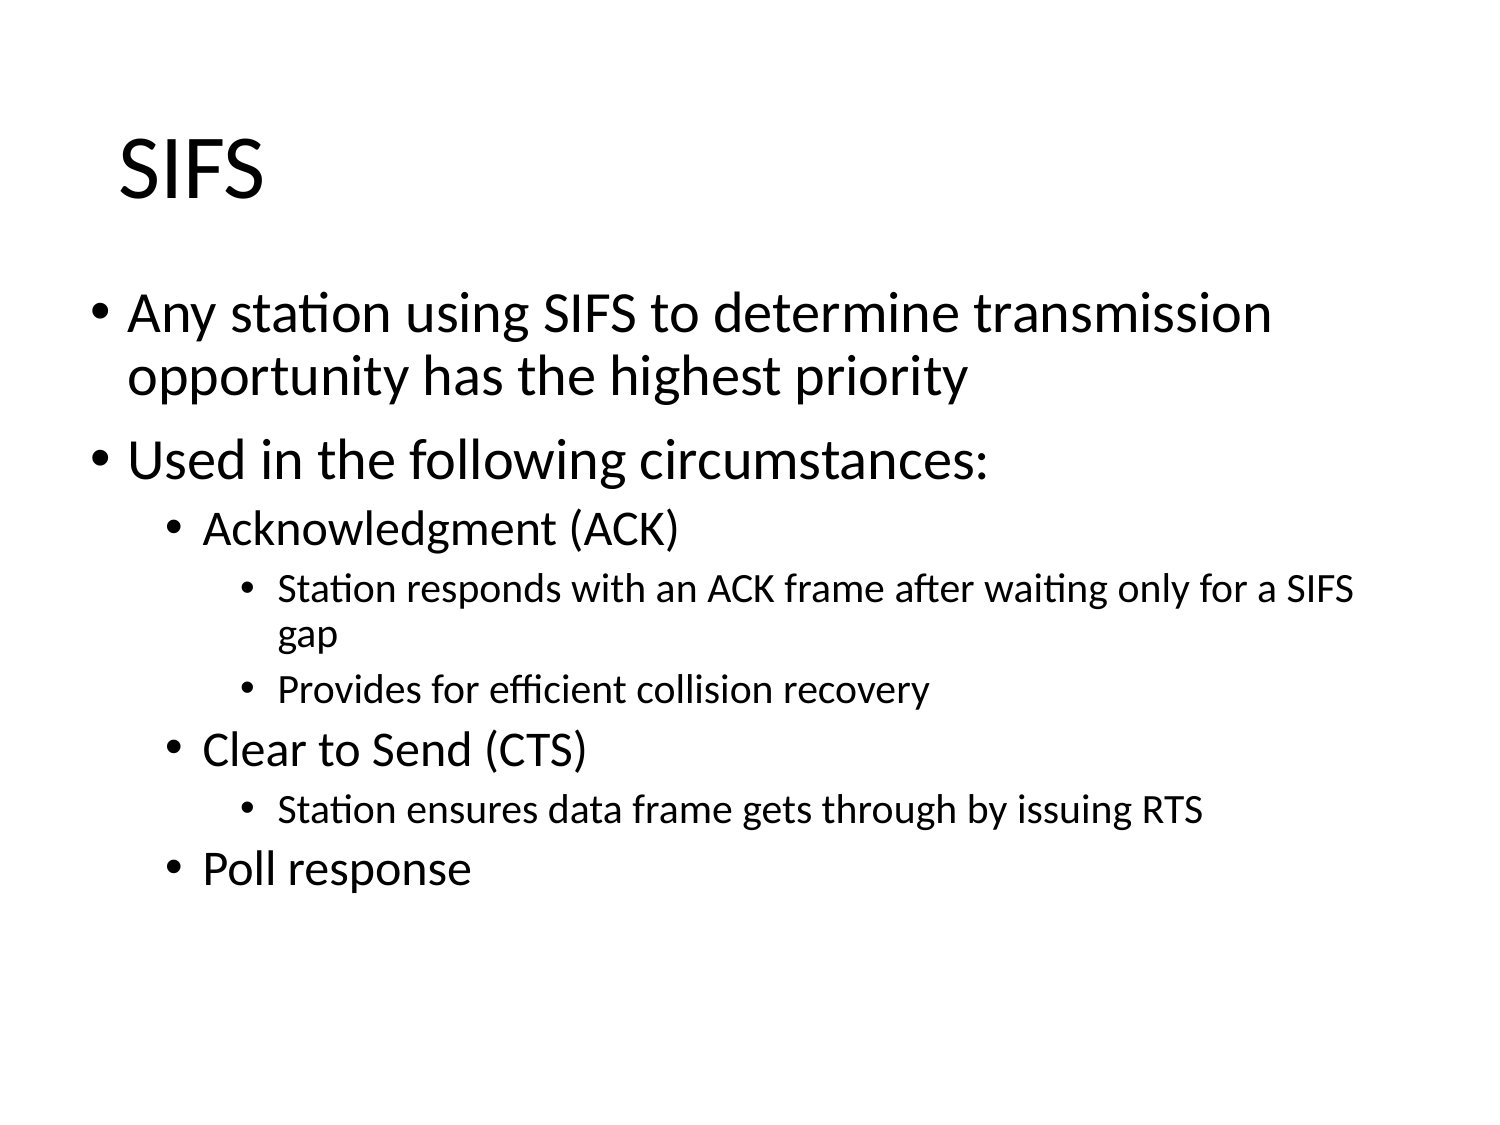

# SIFS
Any station using SIFS to determine transmission opportunity has the highest priority
Used in the following circumstances:
Acknowledgment (ACK)
Station responds with an ACK frame after waiting only for a SIFS gap
Provides for efficient collision recovery
Clear to Send (CTS)
Station ensures data frame gets through by issuing RTS
Poll response